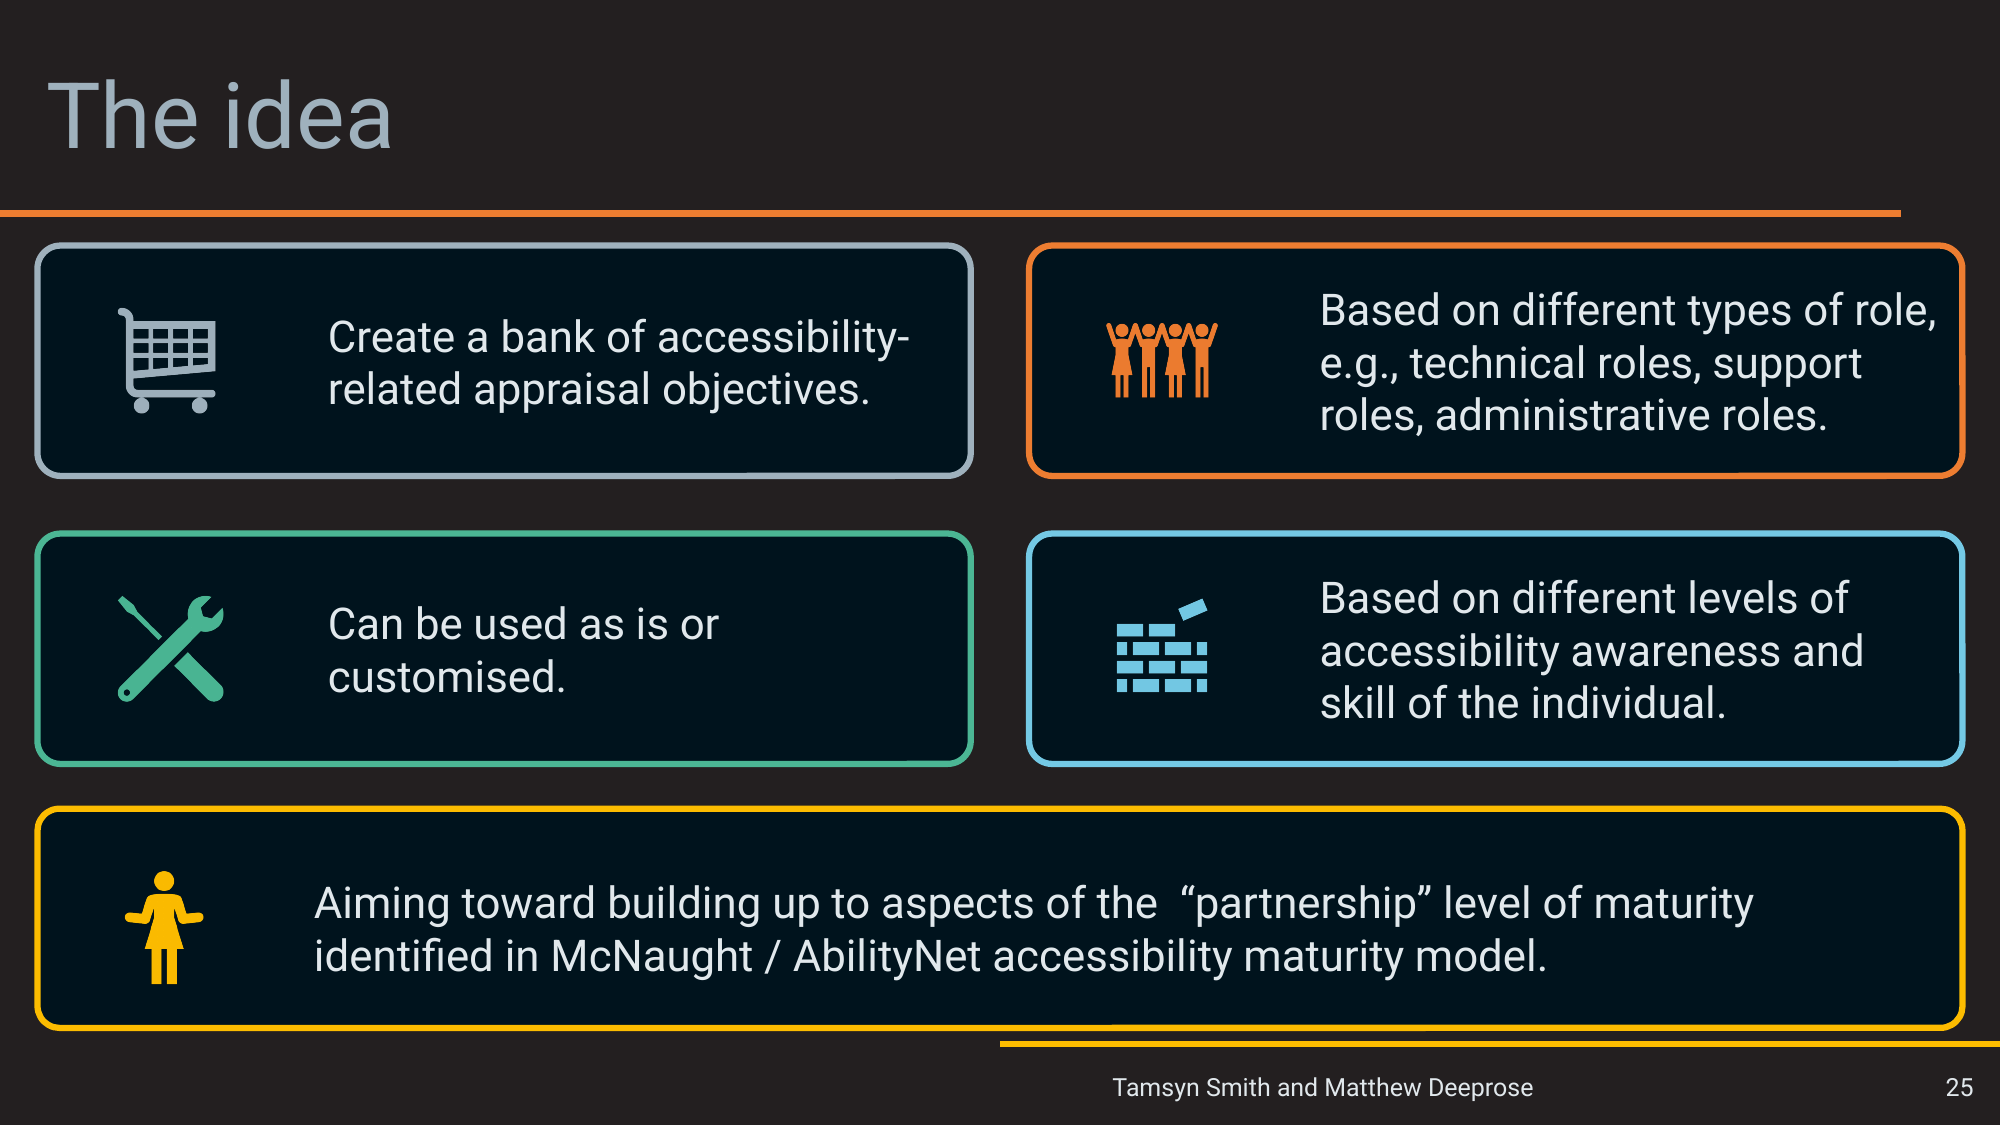

# The idea

Create a bank of accessibility-related appraisal objectives.

Based on different types of role, e.g., technical roles, support roles, administrative roles.

Can be used as is or customised.

Based on different levels of accessibility awareness and skill of the individual.
Aiming toward building up to aspects of the  “partnership” level of maturity identified in McNaught / AbilityNet accessibility maturity model.

25
Tamsyn Smith and Matthew Deeprose